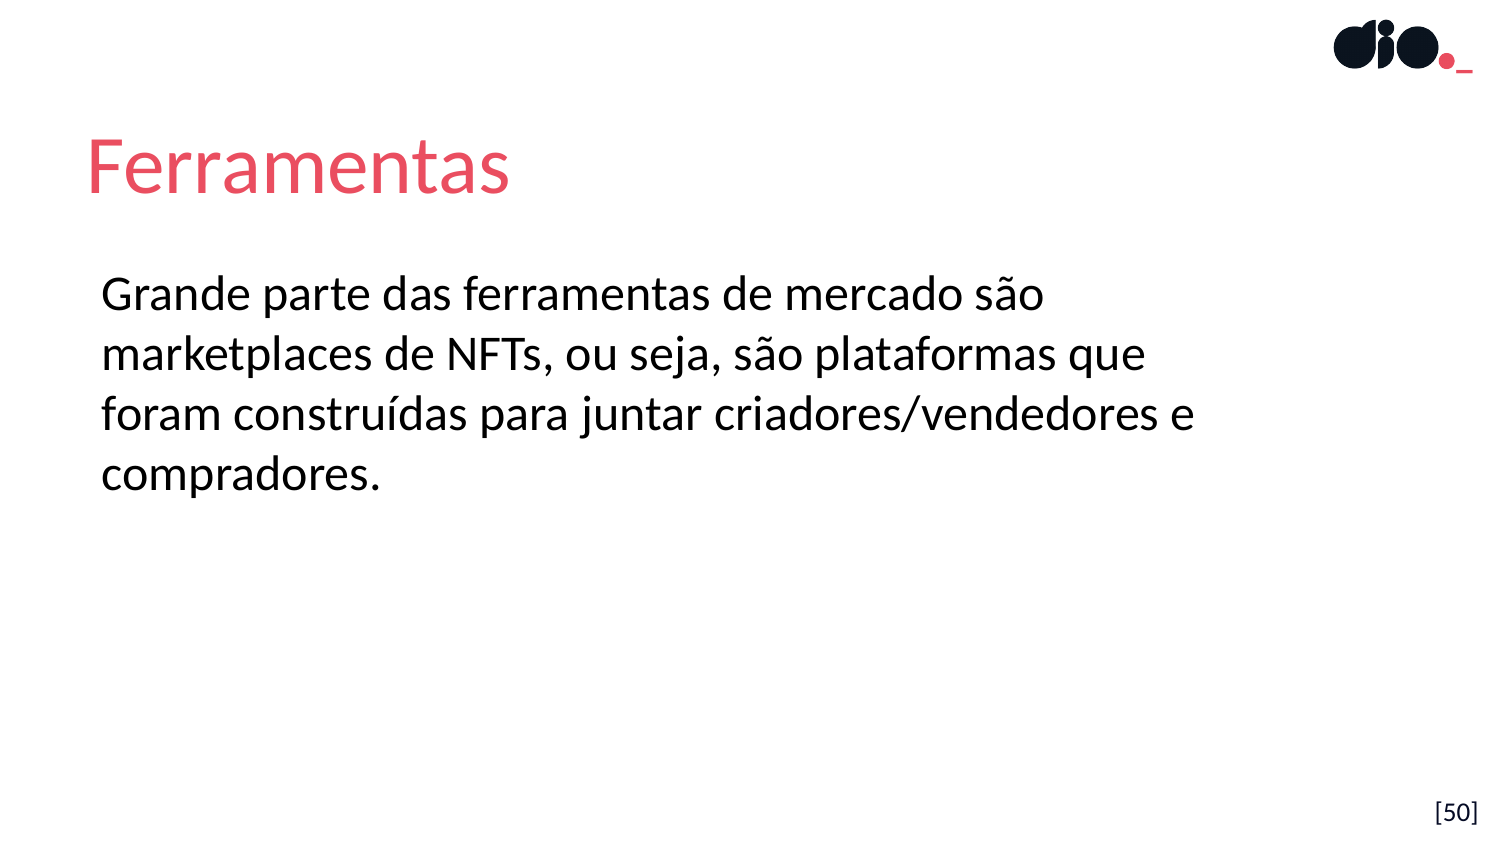

Ferramentas
Grande parte das ferramentas de mercado são marketplaces de NFTs, ou seja, são plataformas que foram construídas para juntar criadores/vendedores e compradores.

[50]